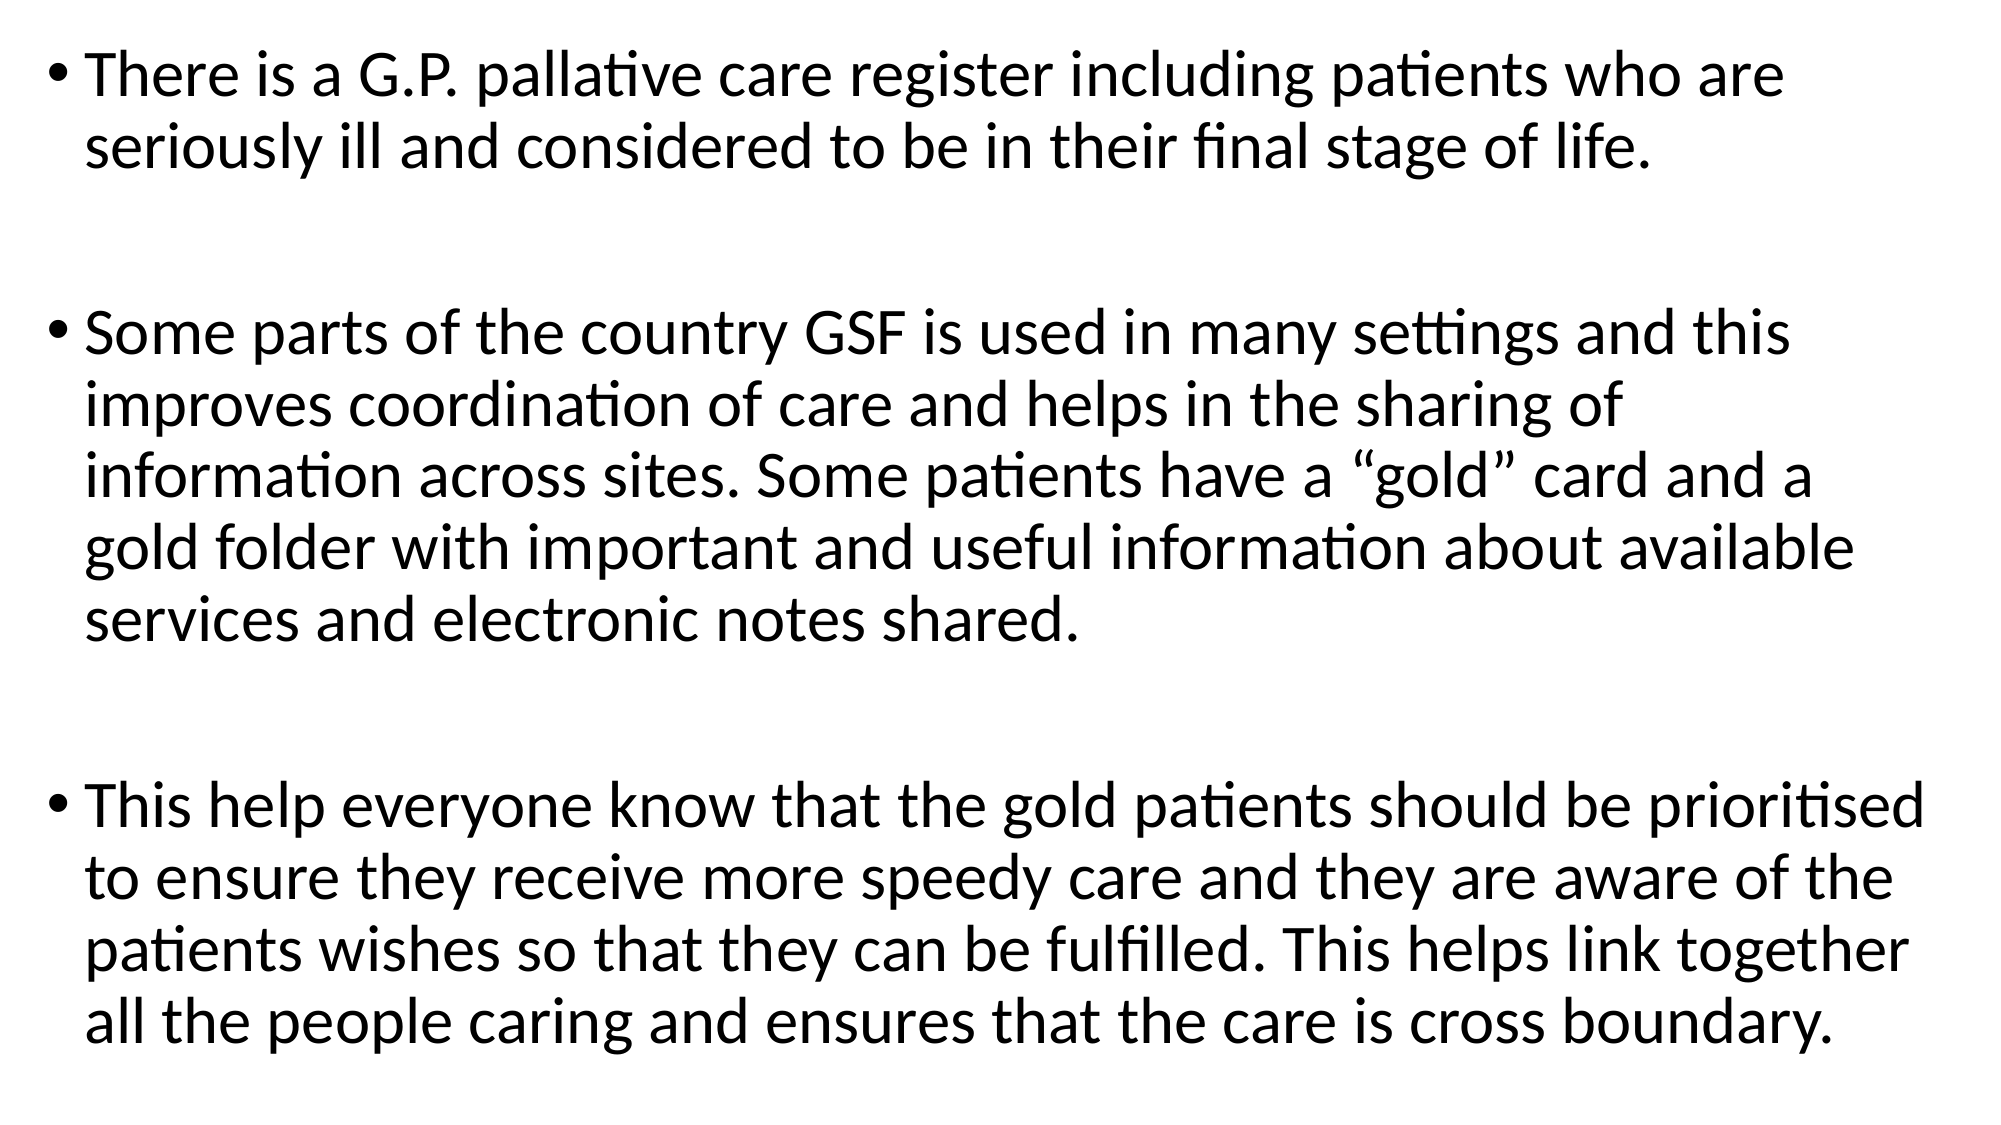

There is a G.P. pallative care register including patients who are seriously ill and considered to be in their final stage of life.

Some parts of the country GSF is used in many settings and this improves coordination of care and helps in the sharing of information across sites. Some patients have a “gold” card and a gold folder with important and useful information about available services and electronic notes shared.

This help everyone know that the gold patients should be prioritised to ensure they receive more speedy care and they are aware of the patients wishes so that they can be fulfilled. This helps link together all the people caring and ensures that the care is cross boundary.